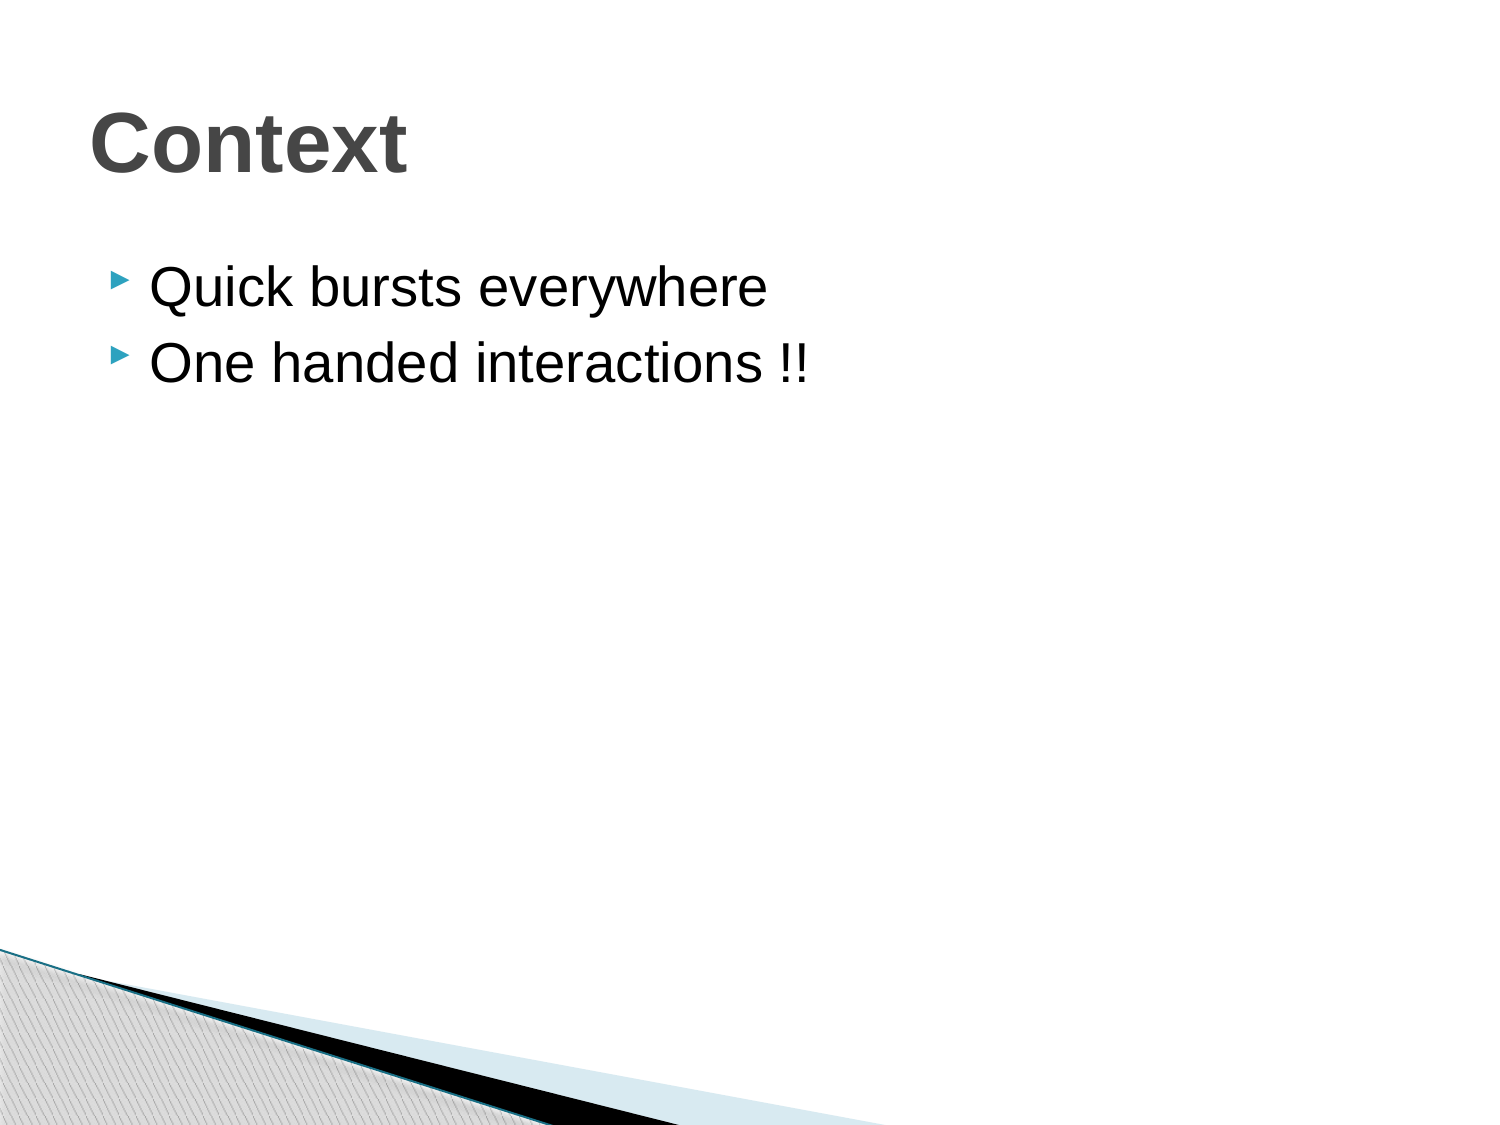

# Context
Quick bursts everywhere
One handed interactions !!